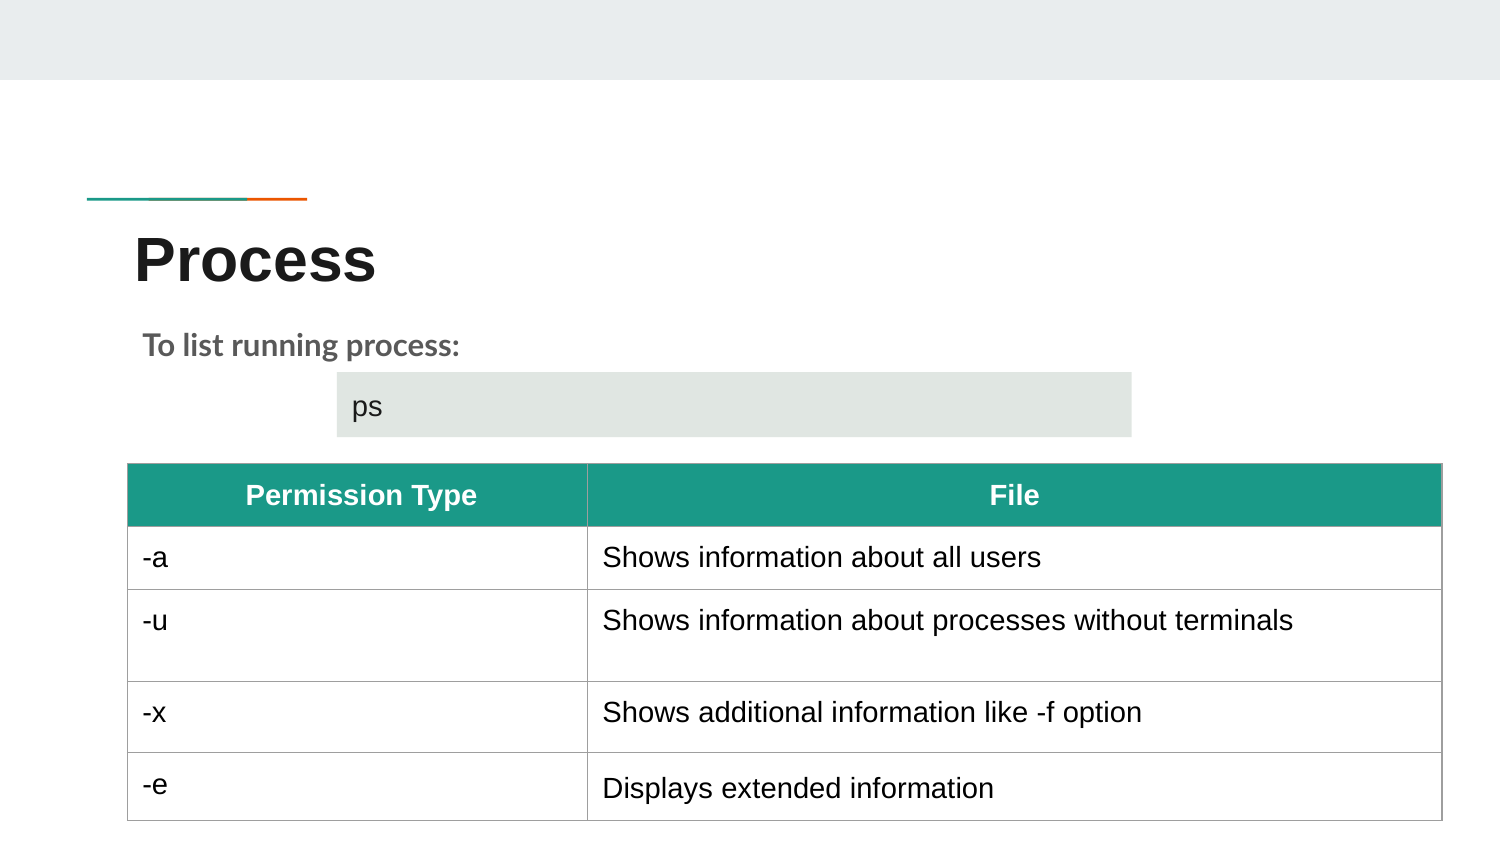

# Process

To list running process:
ps
| Permission Type | File |
| --- | --- |
| -a | Shows information about all users |
| -u | Shows information about processes without terminals |
| -x | Shows additional information like -f option |
| -e | Displays extended information |